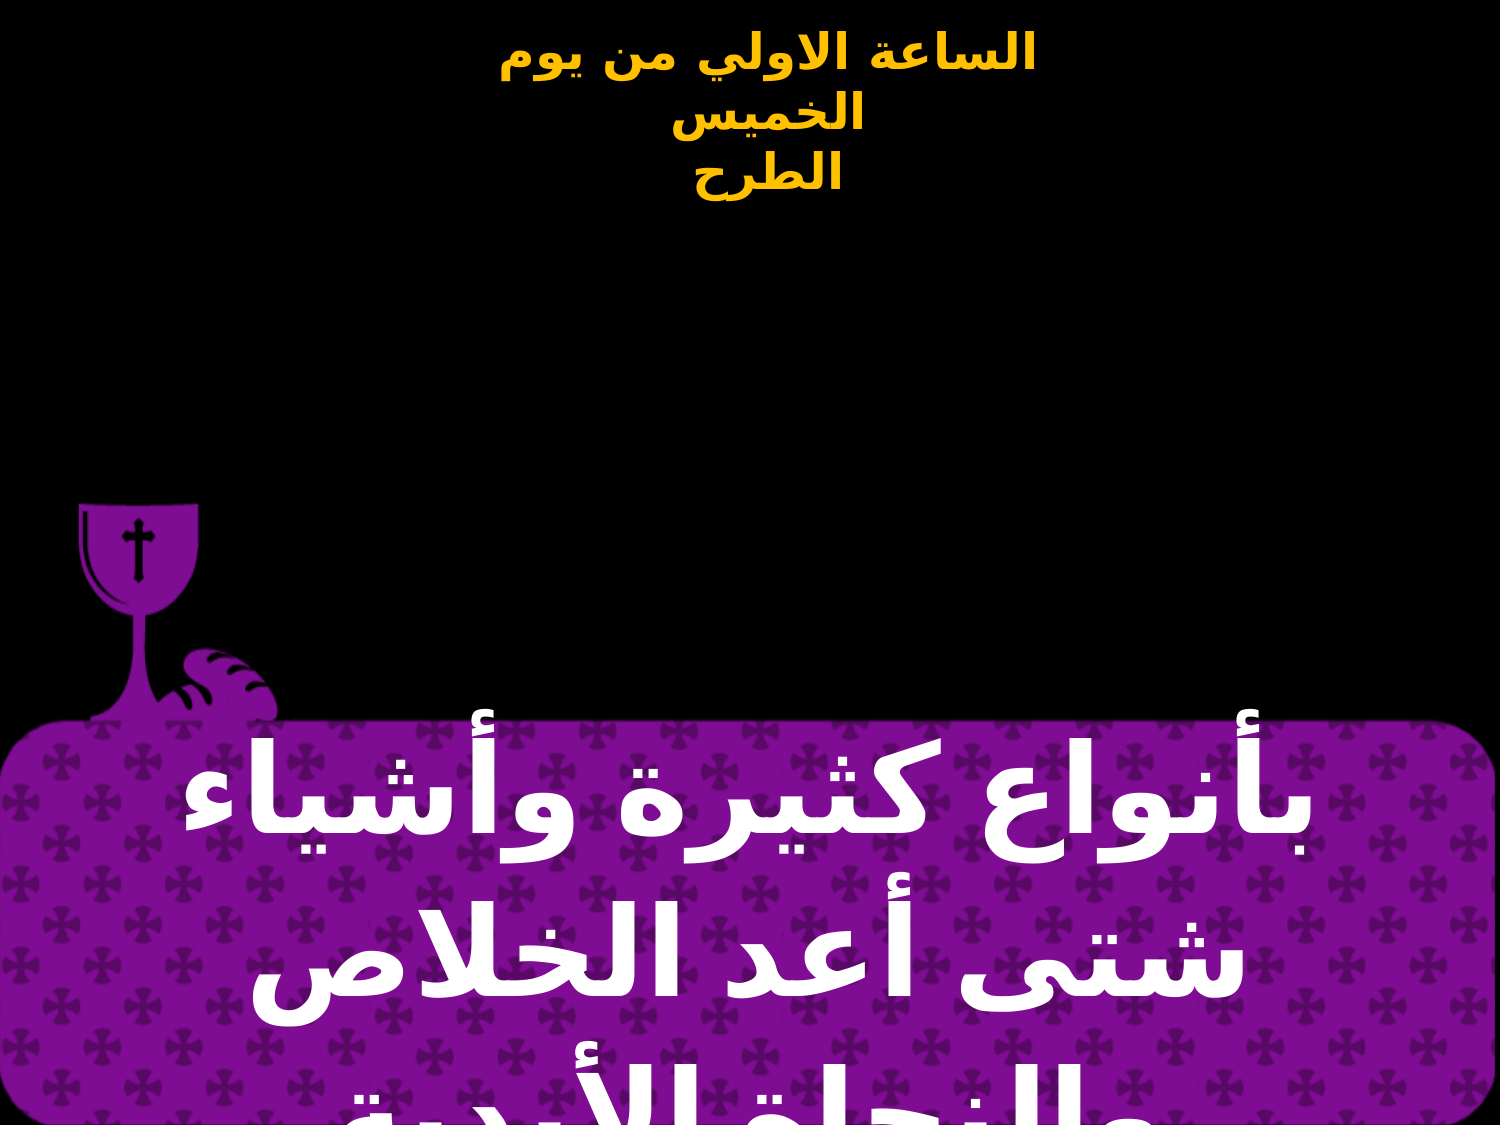

| بأنواع كثيرة وأشياء شتى أعد الخلاص والنجاة الأبدية |
| --- |